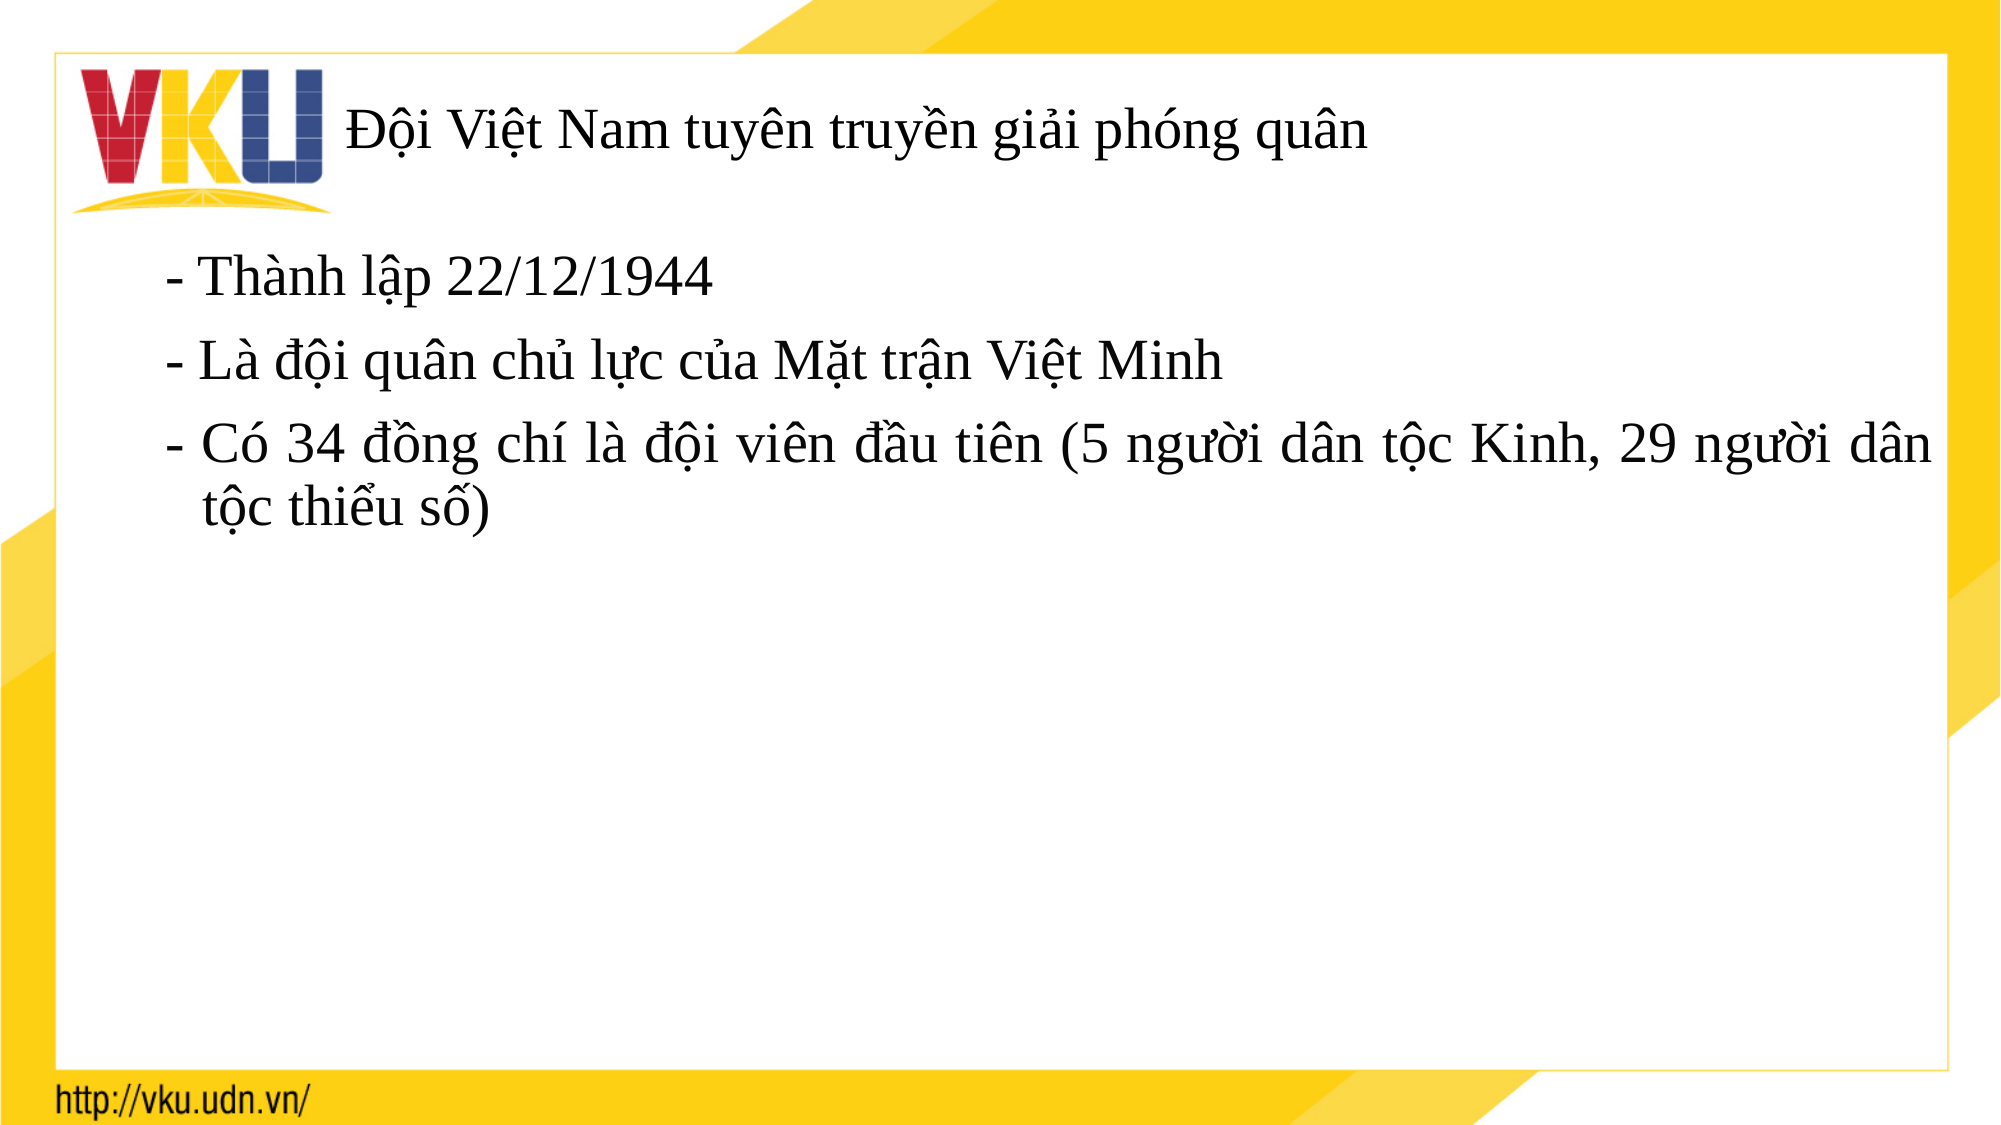

# Đội Việt Nam tuyên truyền giải phóng quân
- Thành lập 22/12/1944
- Là đội quân chủ lực của Mặt trận Việt Minh
- Có 34 đồng chí là đội viên đầu tiên (5 người dân tộc Kinh, 29 người dân tộc thiểu số)